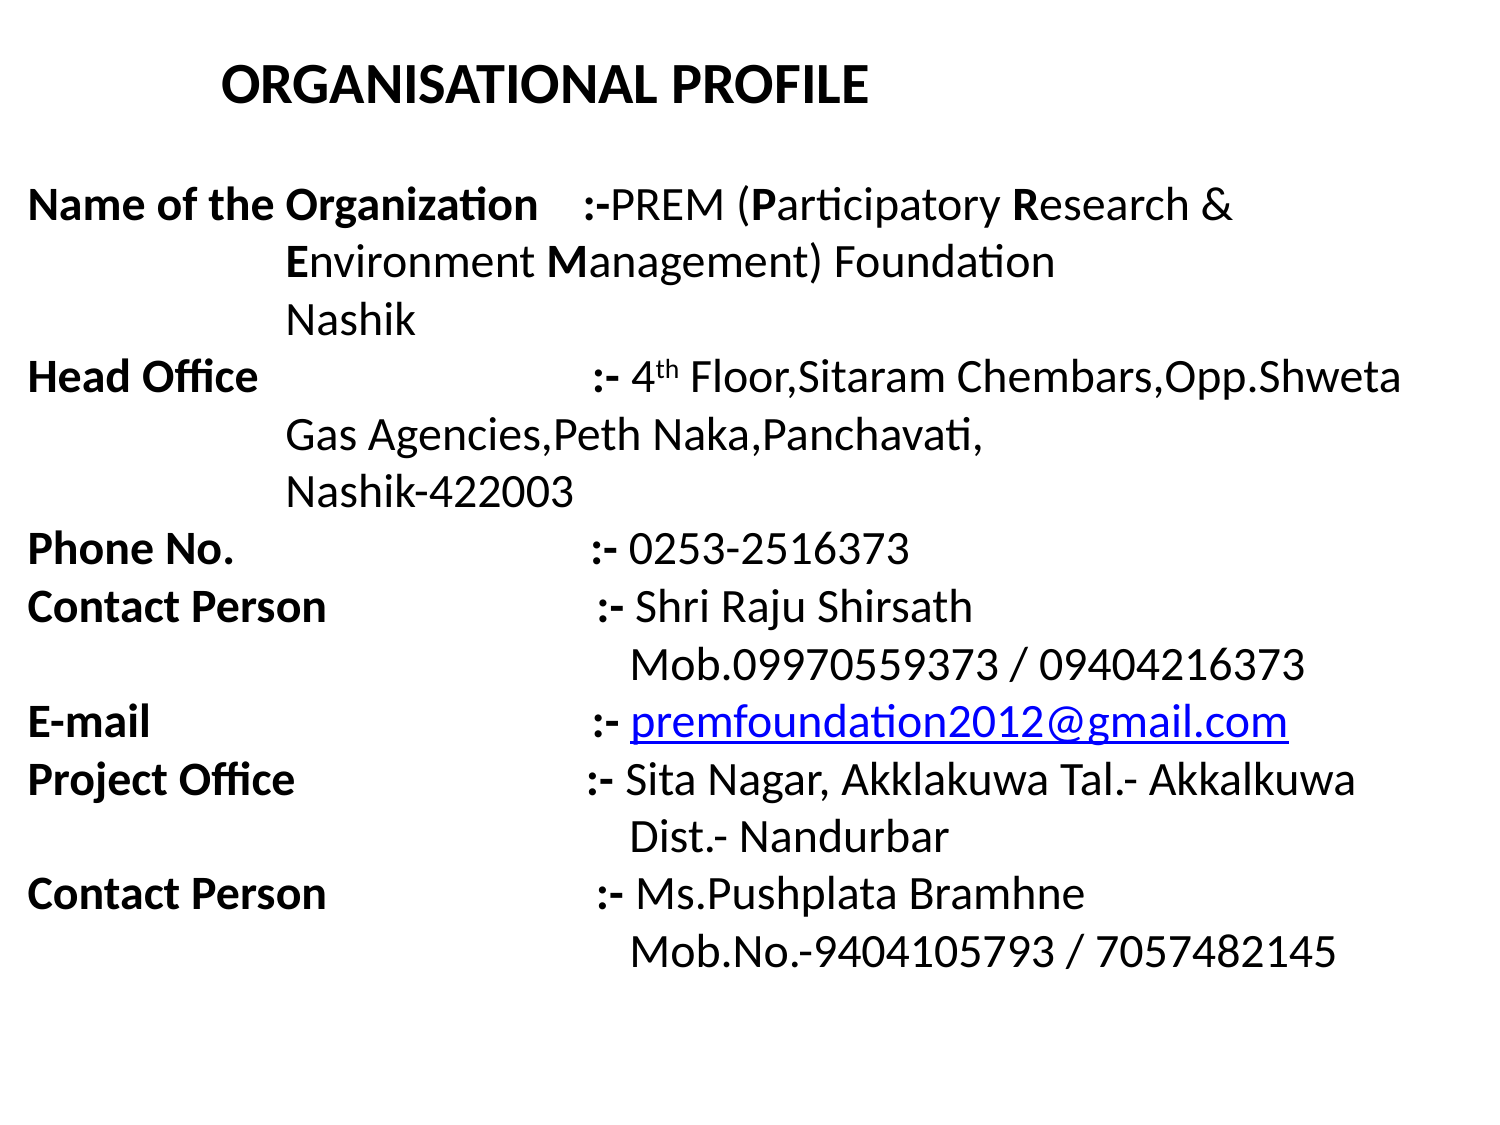

# ORGANISATIONAL PROFILE Name of the Organization    :-PREM (Participatory Research & Environment Management) Foundation Nashik Head Office                               :- 4th Floor,Sitaram Chembars,Opp.Shweta Gas Agencies,Peth Naka,Panchavati, Nashik-422003 Phone No.                                 :- 0253-2516373 Contact Person                         :- Shri Raju Shirsath Mob.09970559373 / 09404216373 E-mail                                         :- premfoundation2012@gmail.com  Project Office                           :- Sita Nagar, Akklakuwa Tal.- Akkalkuwa Dist.- Nandurbar Contact Person                         :- Ms.Pushplata Bramhne Mob.No.-9404105793 / 7057482145